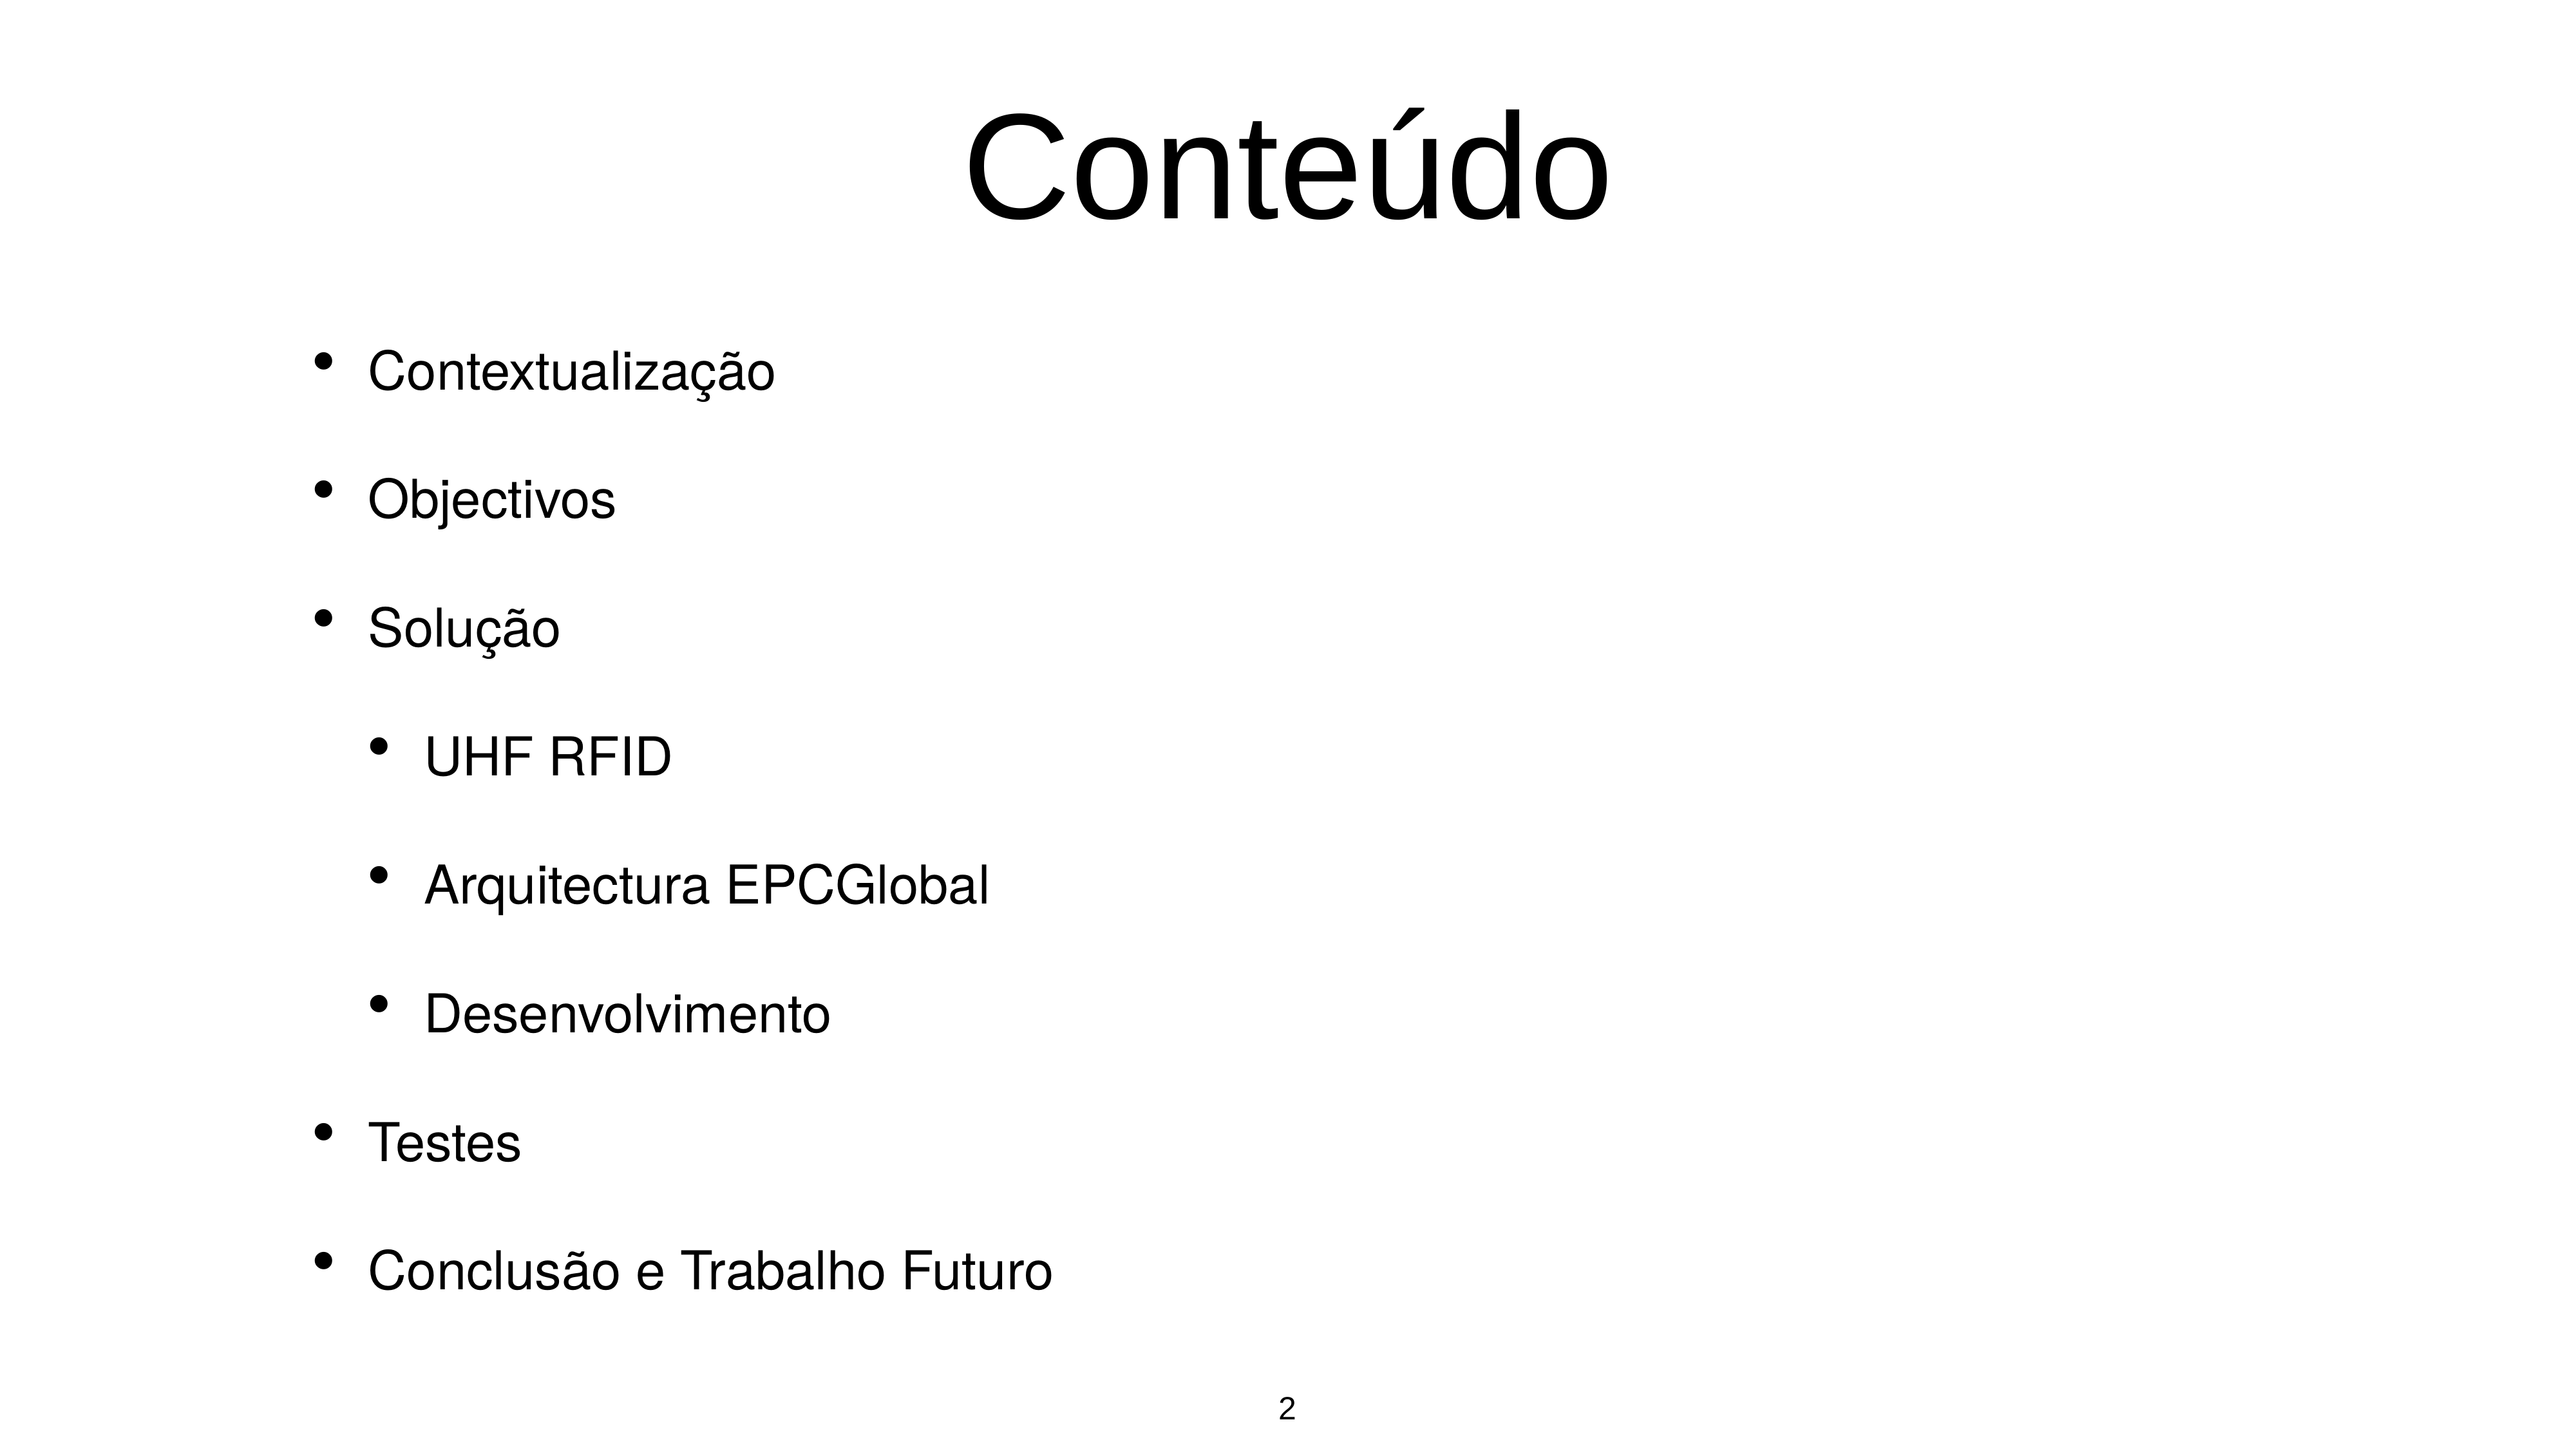

# Conteúdo
Contextualização
Objectivos
Solução
UHF RFID
Arquitectura EPCGlobal
Desenvolvimento
Testes
Conclusão e Trabalho Futuro
2